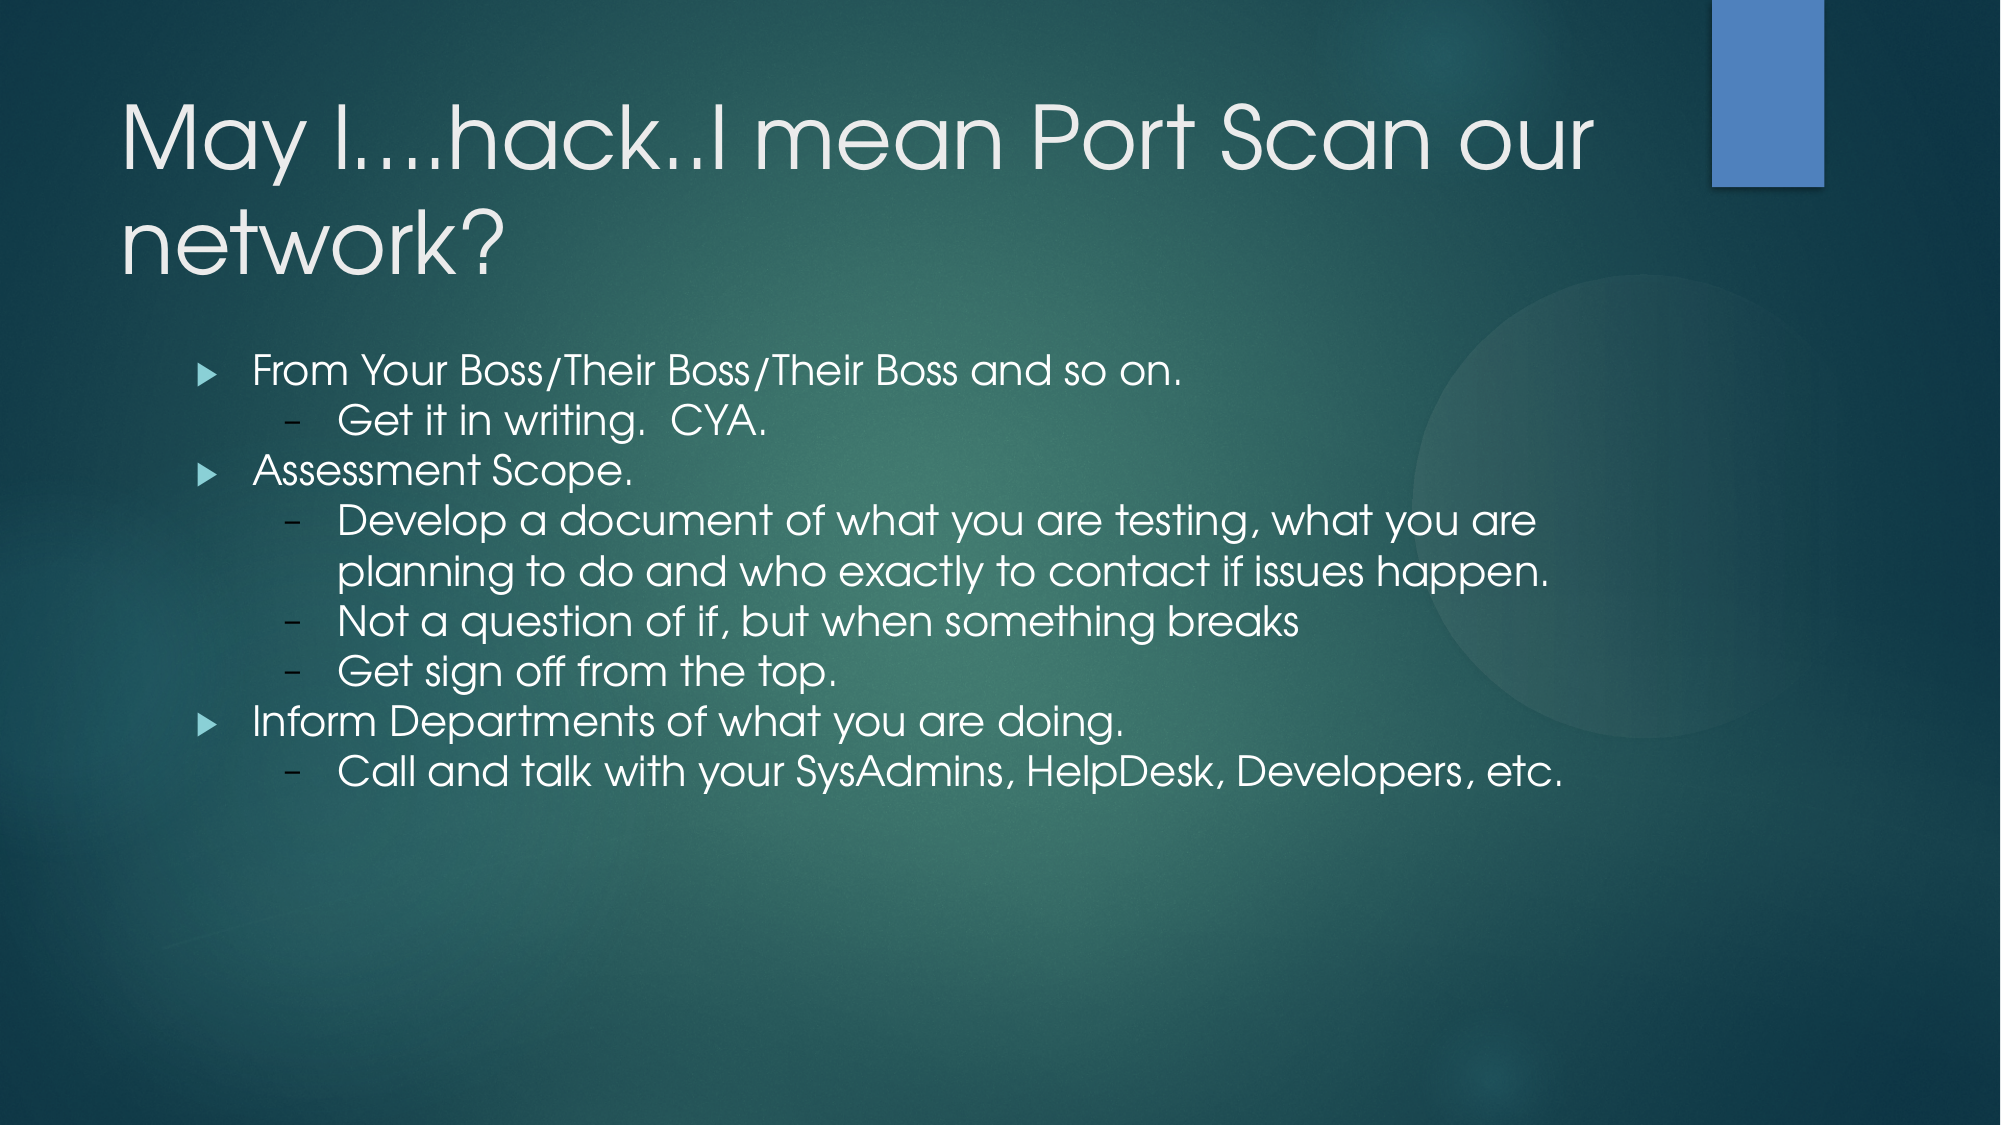

May I….hack..I mean Port Scan our network?
From Your Boss/Their Boss/Their Boss and so on.
Get it in writing.  CYA.
Assessment Scope.
Develop a document of what you are testing, what you are planning to do and who exactly to contact if issues happen.
Not a question of if, but when something breaks
Get sign off from the top.
Inform Departments of what you are doing.
Call and talk with your SysAdmins, HelpDesk, Developers, etc.